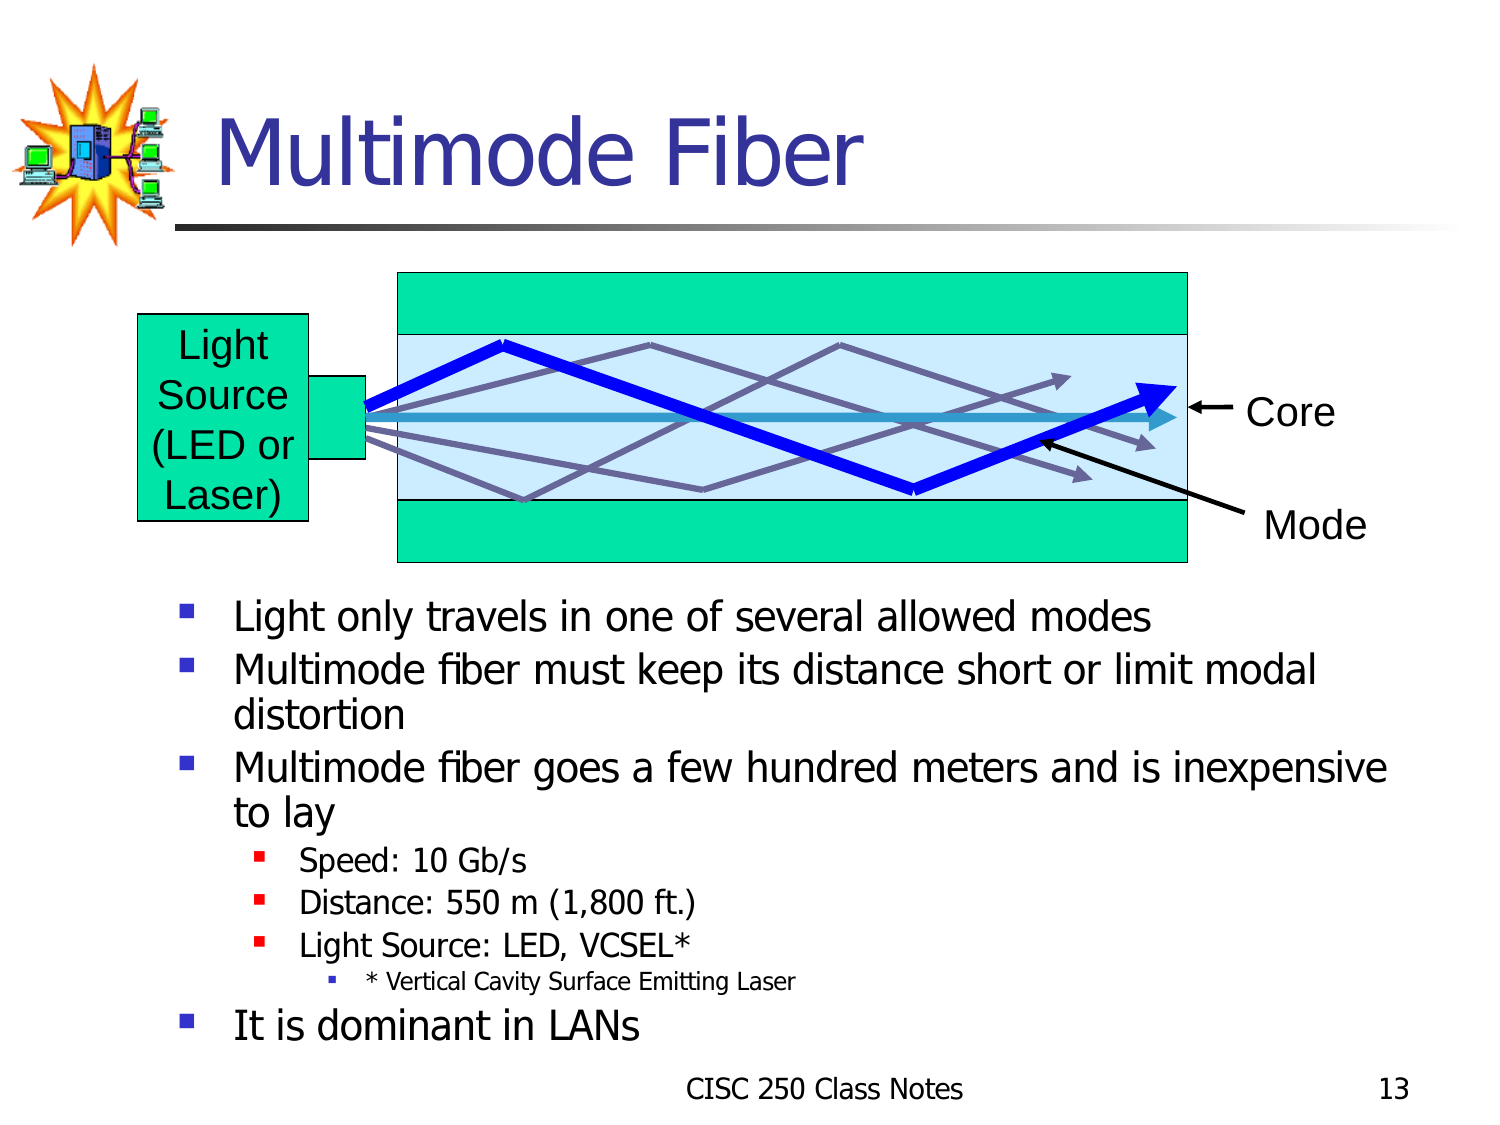

# Multimode Fiber

Light only travels in one of several allowed modes
Multimode fiber must keep its distance short or limit modal distortion
Multimode fiber goes a few hundred meters and is inexpensive to lay
Speed: 10 Gb/s
Distance: 550 m (1,800 ft.)
Light Source: LED, VCSEL*
* Vertical Cavity Surface Emitting Laser
It is dominant in LANs

Light
Source
(LED or
Laser)

Core

Mode

CISC 250 Class Notes
13